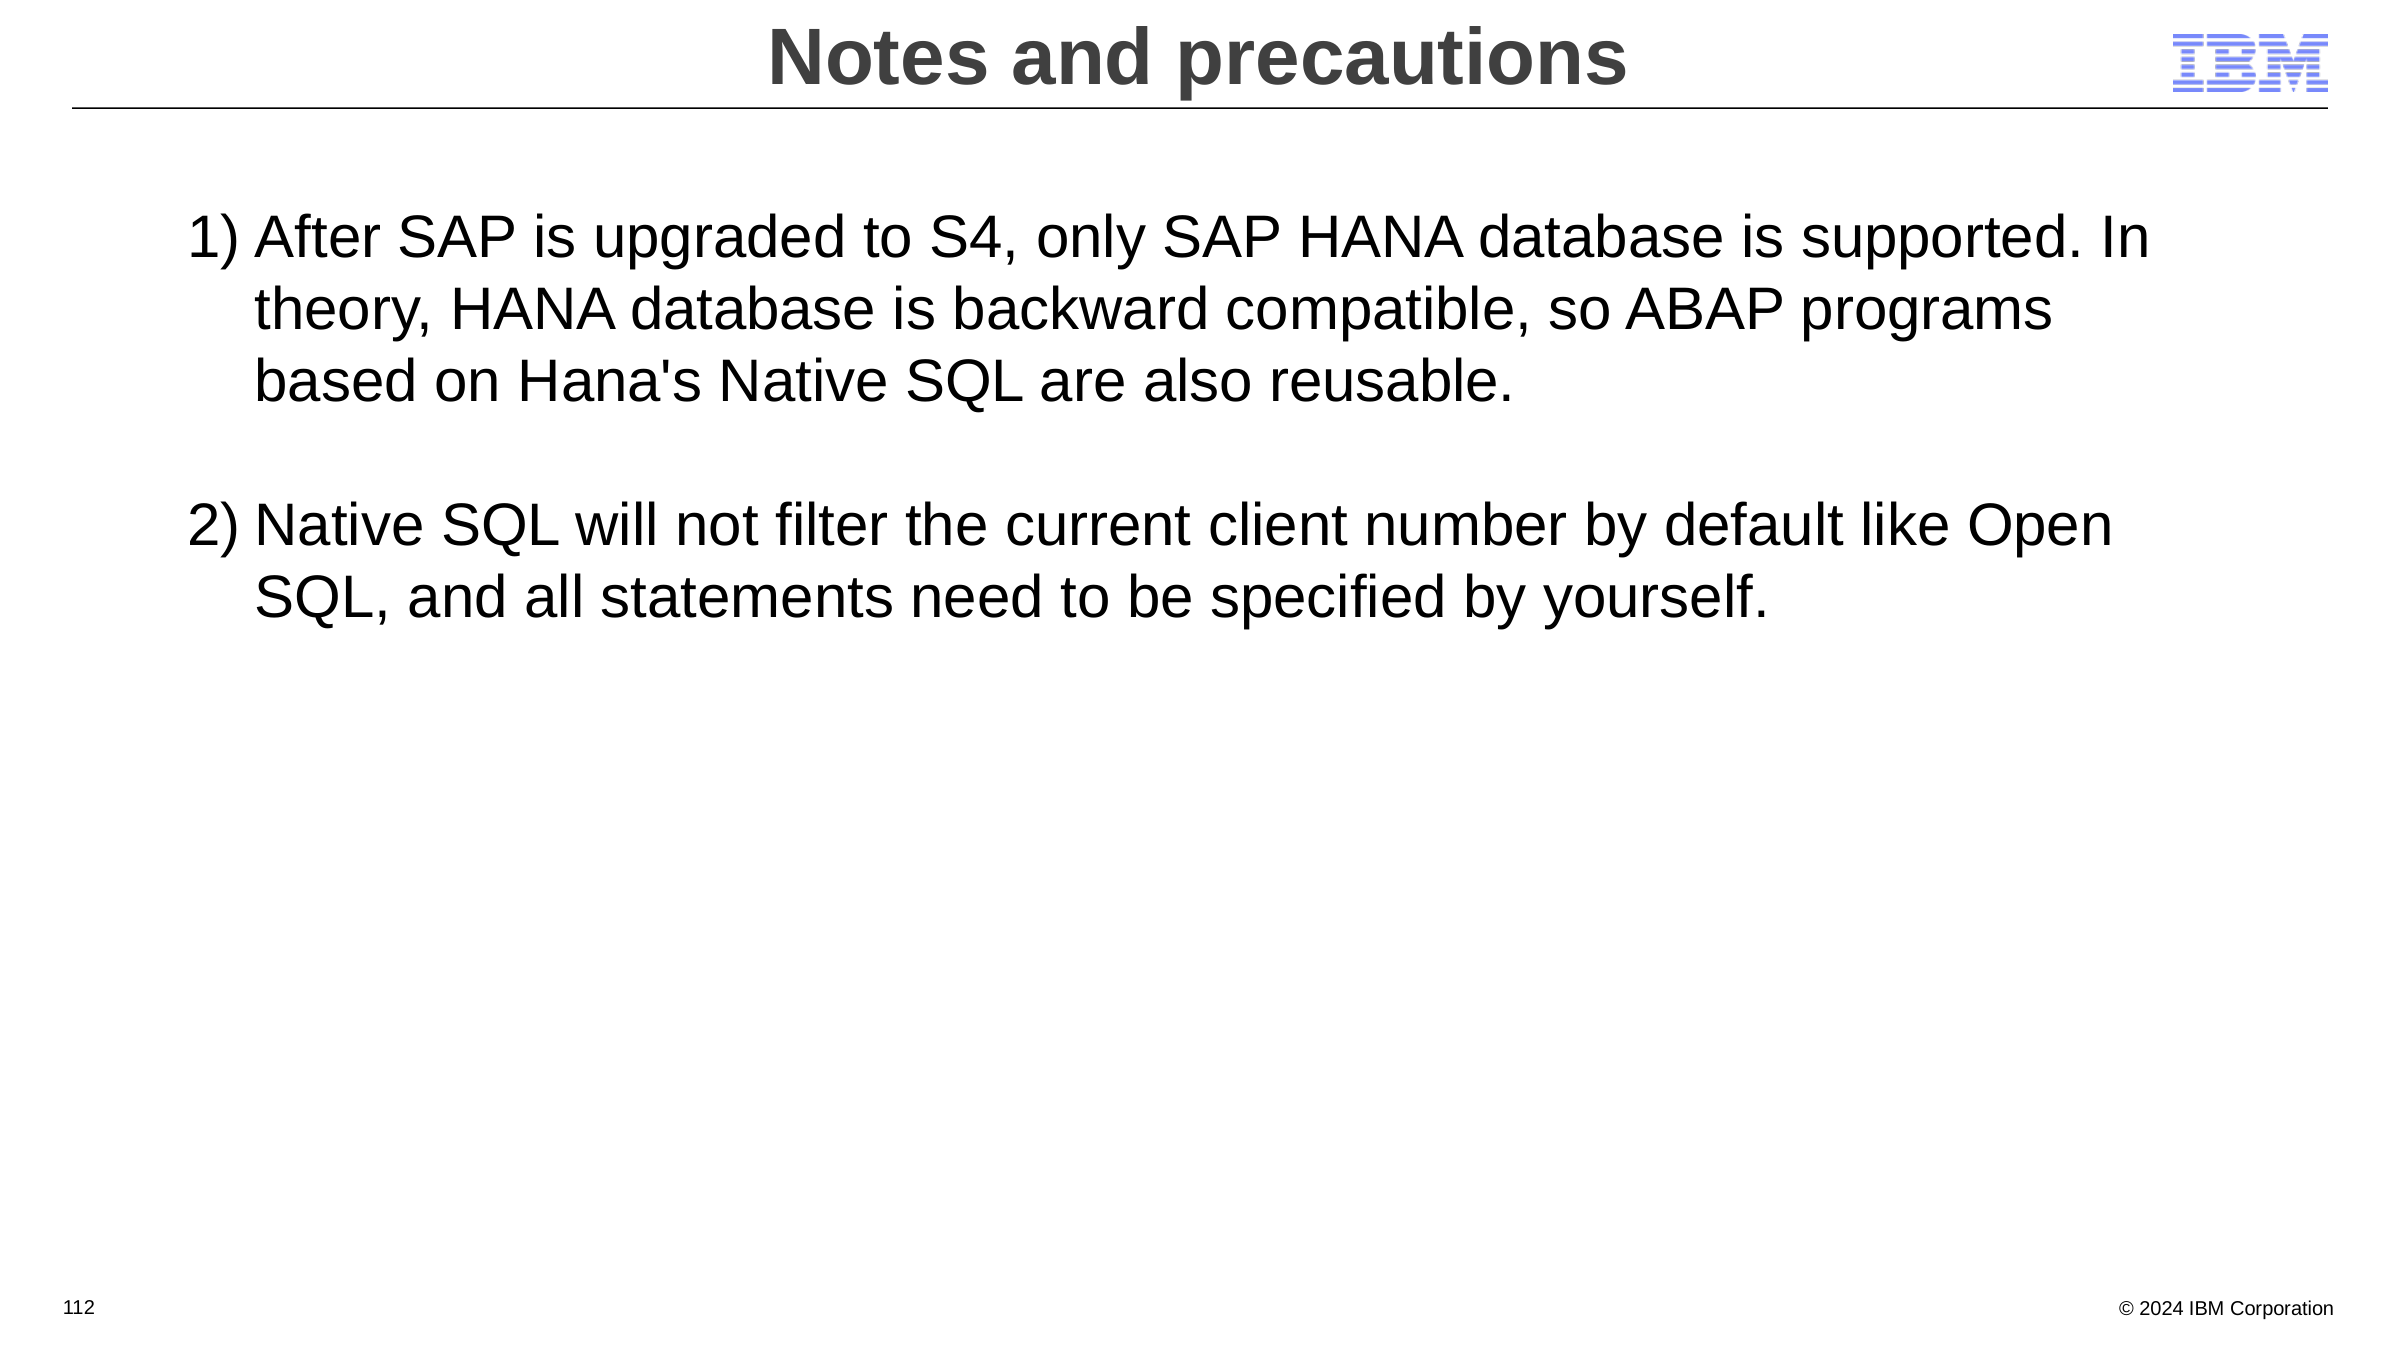

Notes and precautions
After SAP is upgraded to S4, only SAP HANA database is supported. In theory, HANA database is backward compatible, so ABAP programs based on Hana's Native SQL are also reusable.

Native SQL will not filter the current client number by default like Open SQL, and all statements need to be specified by yourself.

112